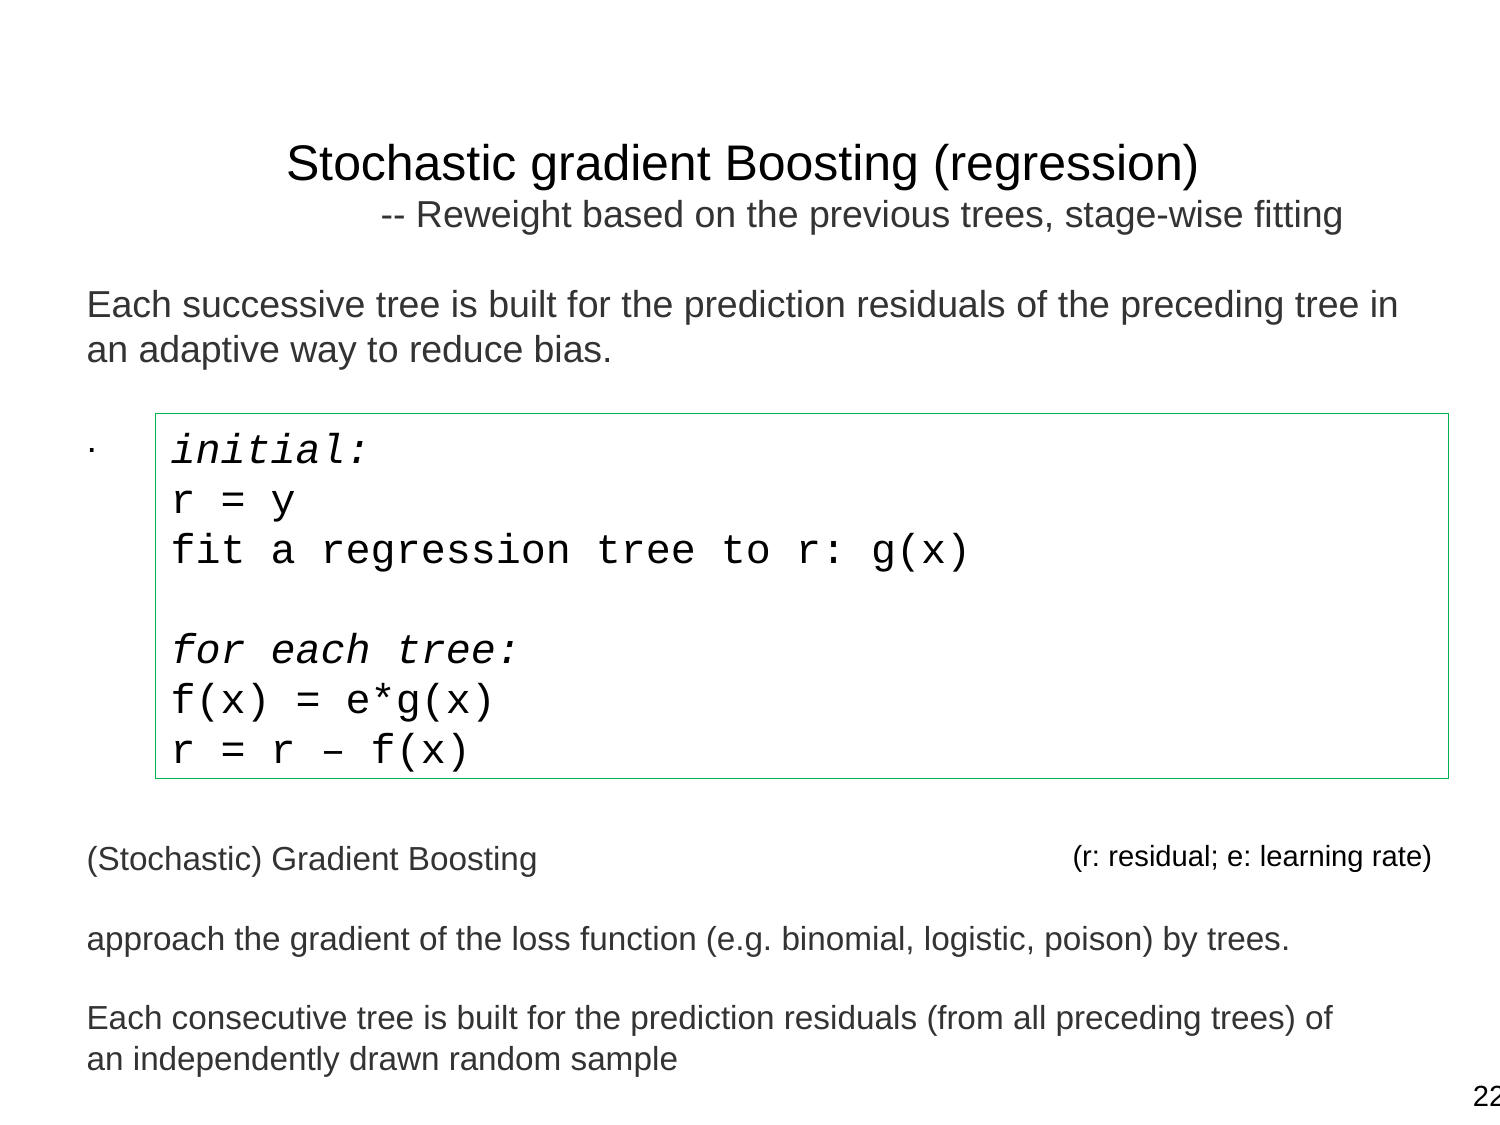

Stochastic gradient Boosting (regression)
                            -- Reweight based on the previous trees, stage-wise fitting

Each successive tree is built for the prediction residuals of the preceding tree in an adaptive way to reduce bias.

.
initial:
r = y
fit a regression tree to r: g(x)

for each tree:
f(x) = e*g(x)
r = r – f(x)
(Stochastic) Gradient Boosting

approach the gradient of the loss function (e.g. binomial, logistic, poison) by trees.

Each consecutive tree is built for the prediction residuals (from all preceding trees) of an independently drawn random sample

(r: residual; e: learning rate)
22